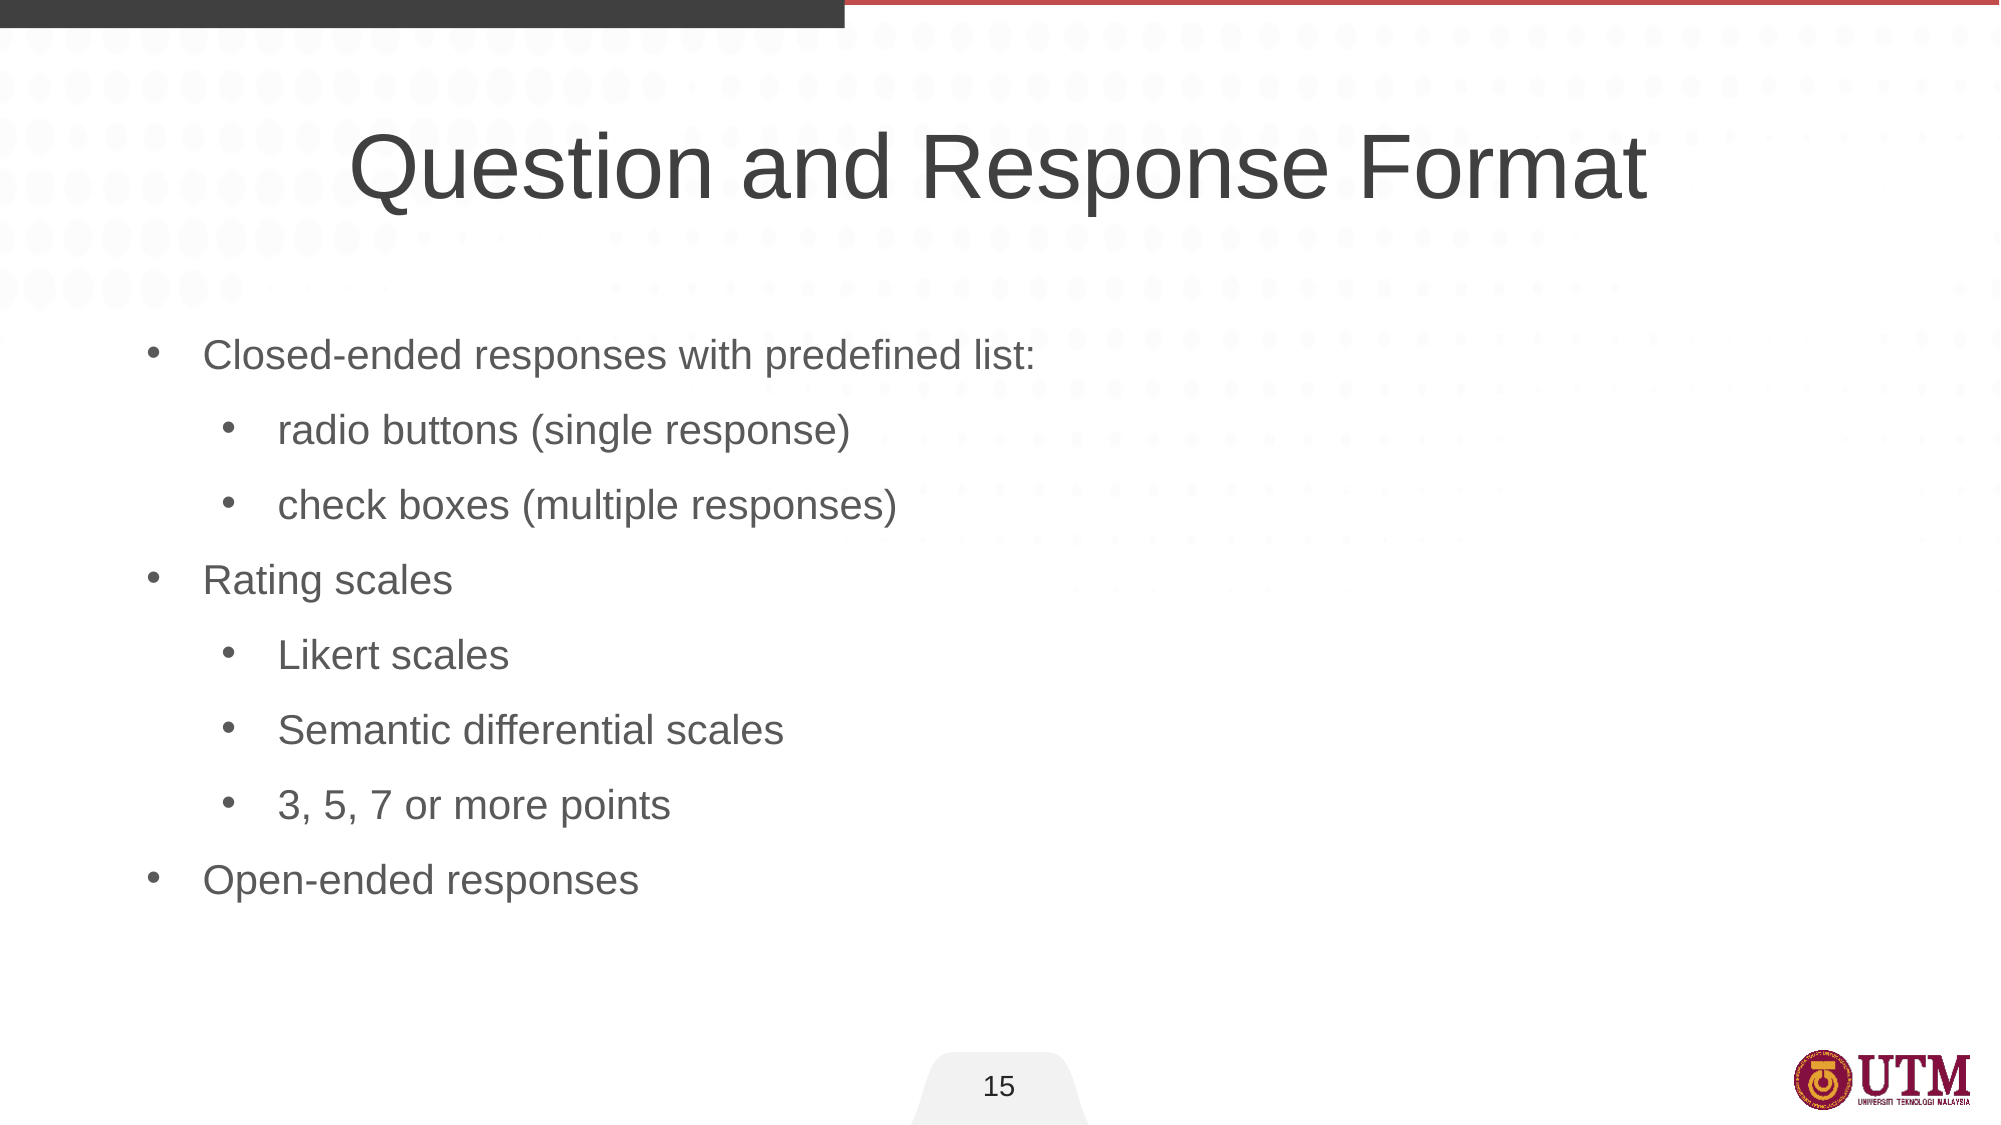

Question and Response Format
Closed-ended responses with predefined list:
radio buttons (single response)
check boxes (multiple responses)
Rating scales
Likert scales
Semantic differential scales
3, 5, 7 or more points
Open-ended responses
15